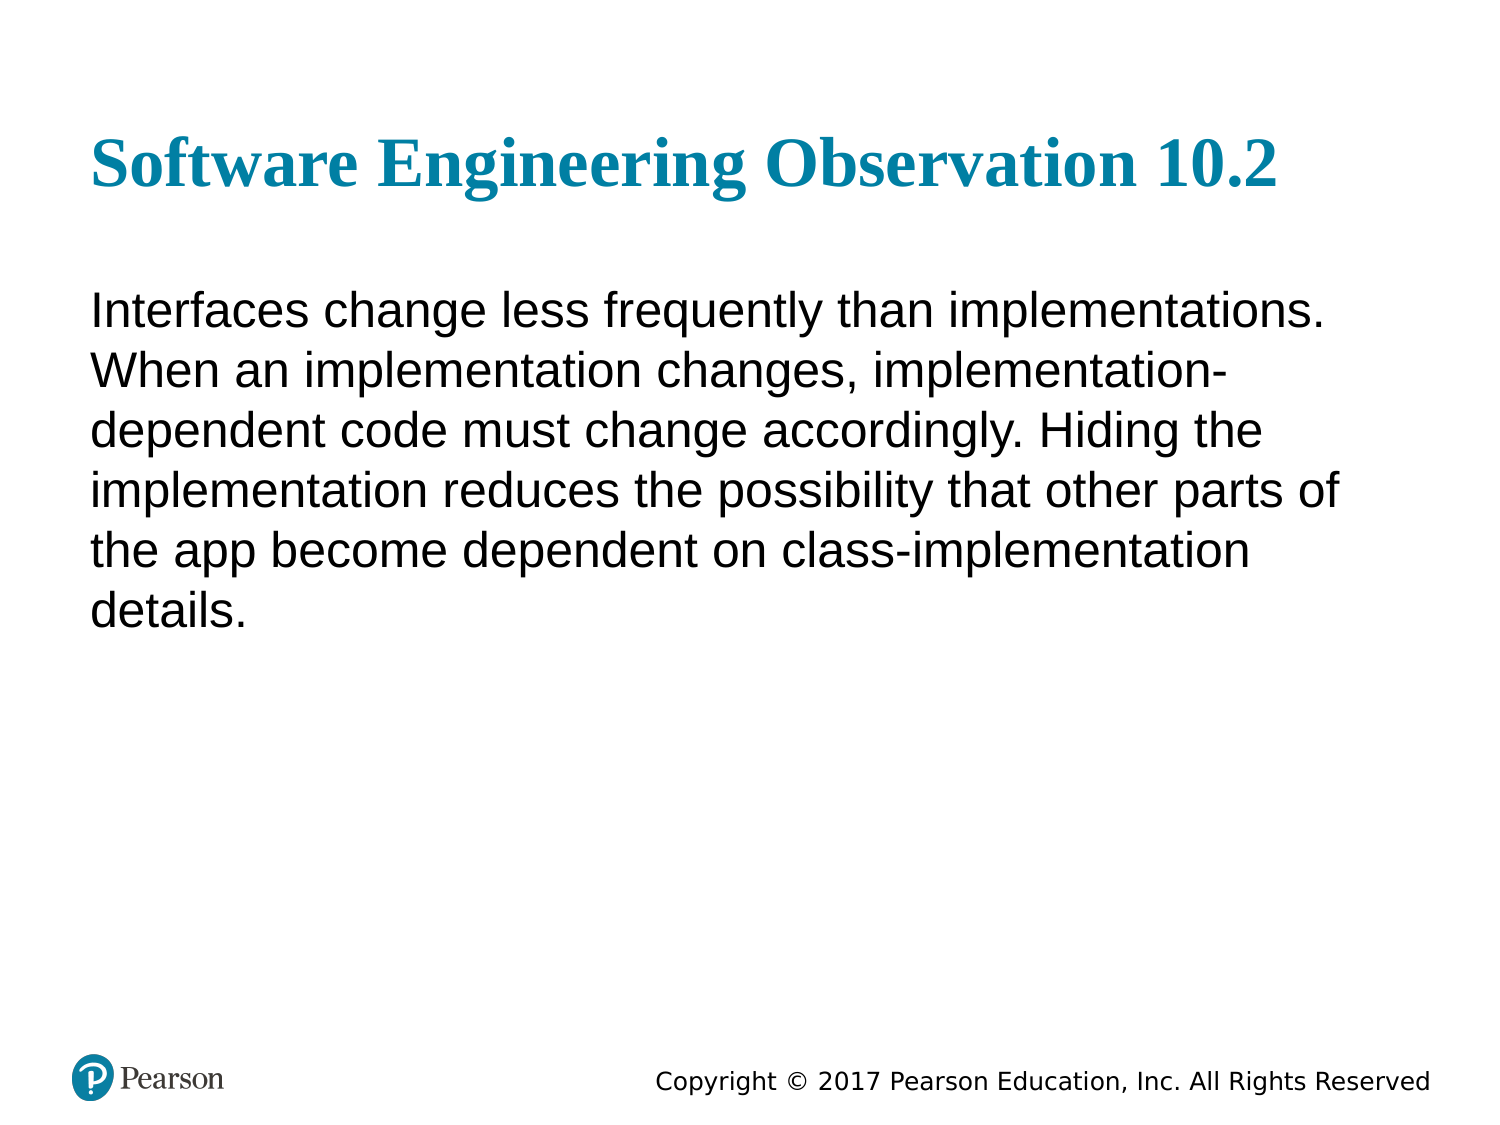

# Software Engineering Observation 10.2
Interfaces change less frequently than implementations. When an implementation changes, implementation-dependent code must change accordingly. Hiding the implementation reduces the possibility that other parts of the app become dependent on class-implementation details.